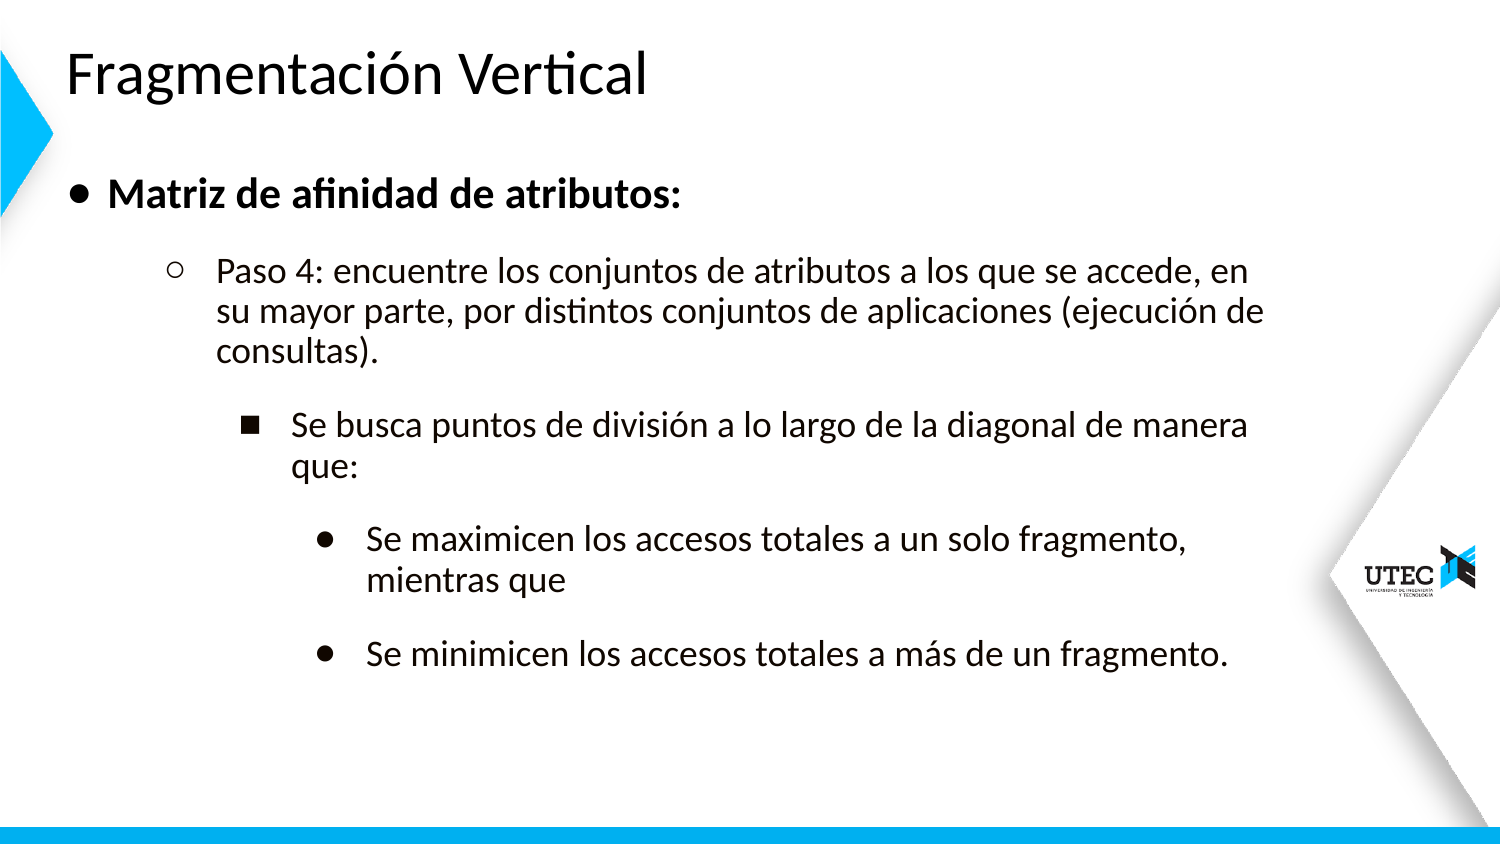

# Fragmentación Vertical
Matriz de afinidad de atributos:
Paso 4: encuentre los conjuntos de atributos a los que se accede, en su mayor parte, por distintos conjuntos de aplicaciones (ejecución de consultas).
Se busca puntos de división a lo largo de la diagonal de manera que:
Se maximicen los accesos totales a un solo fragmento, mientras que
Se minimicen los accesos totales a más de un fragmento.